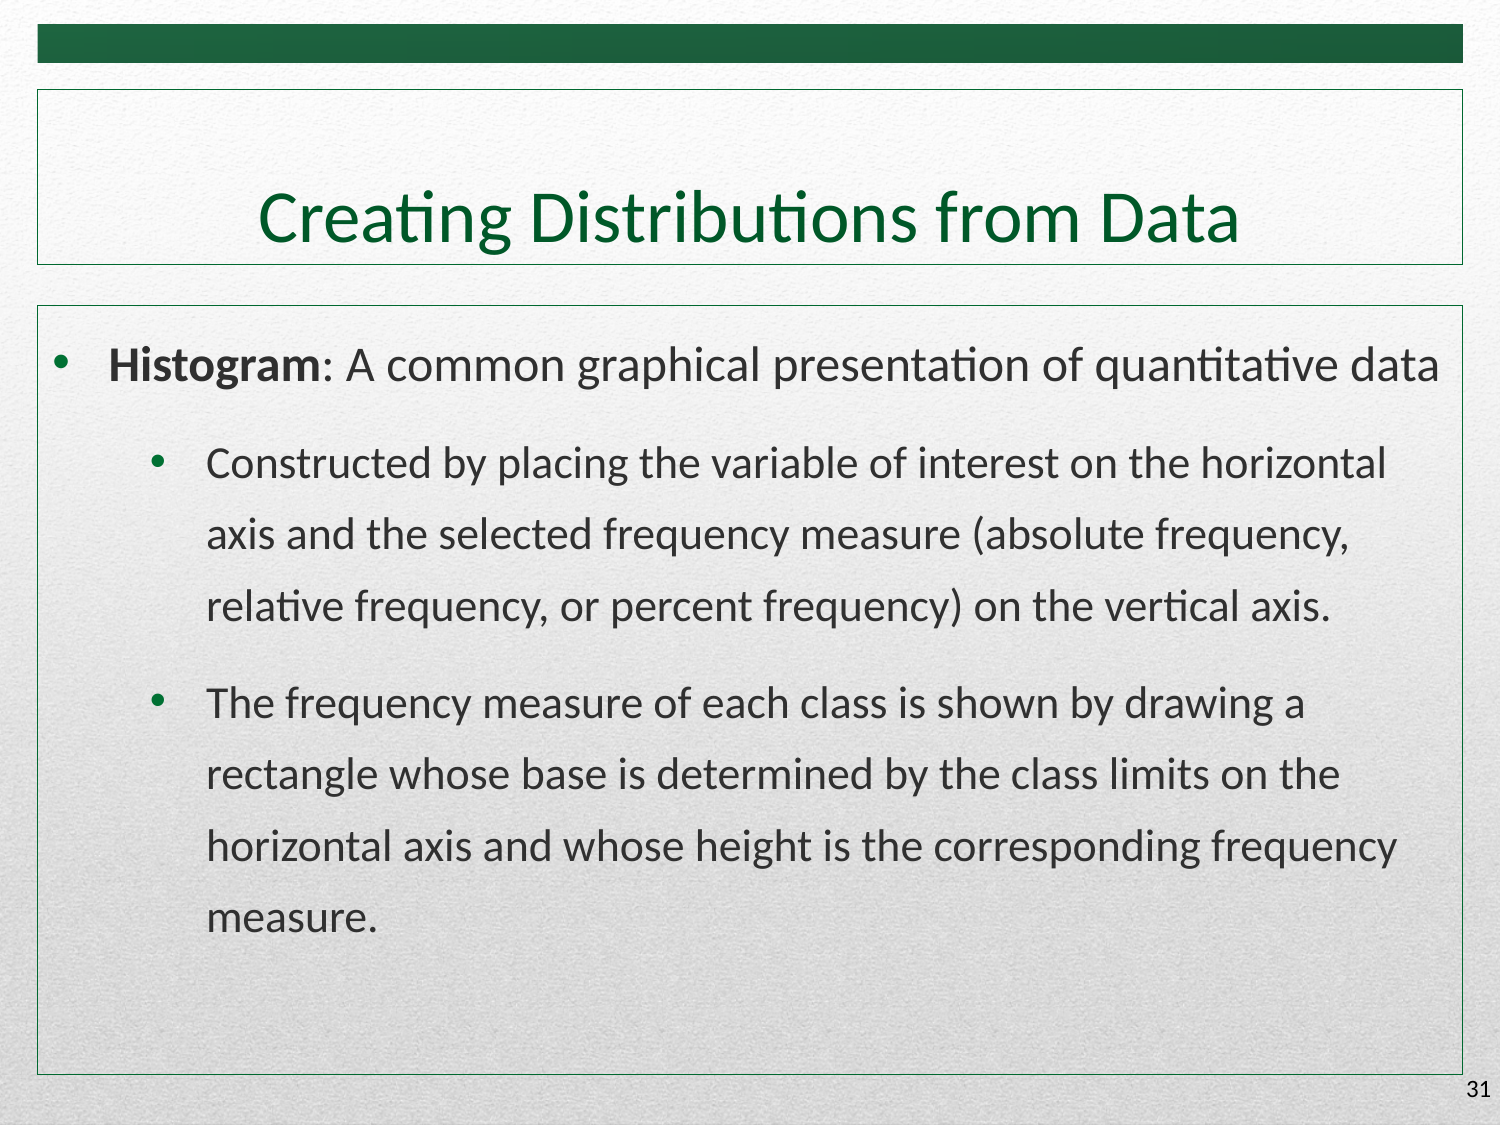

# Creating Distributions from Data
Histogram: A common graphical presentation of quantitative data
Constructed by placing the variable of interest on the horizontal axis and the selected frequency measure (absolute frequency, relative frequency, or percent frequency) on the vertical axis.
The frequency measure of each class is shown by drawing a rectangle whose base is determined by the class limits on the horizontal axis and whose height is the corresponding frequency measure.

31